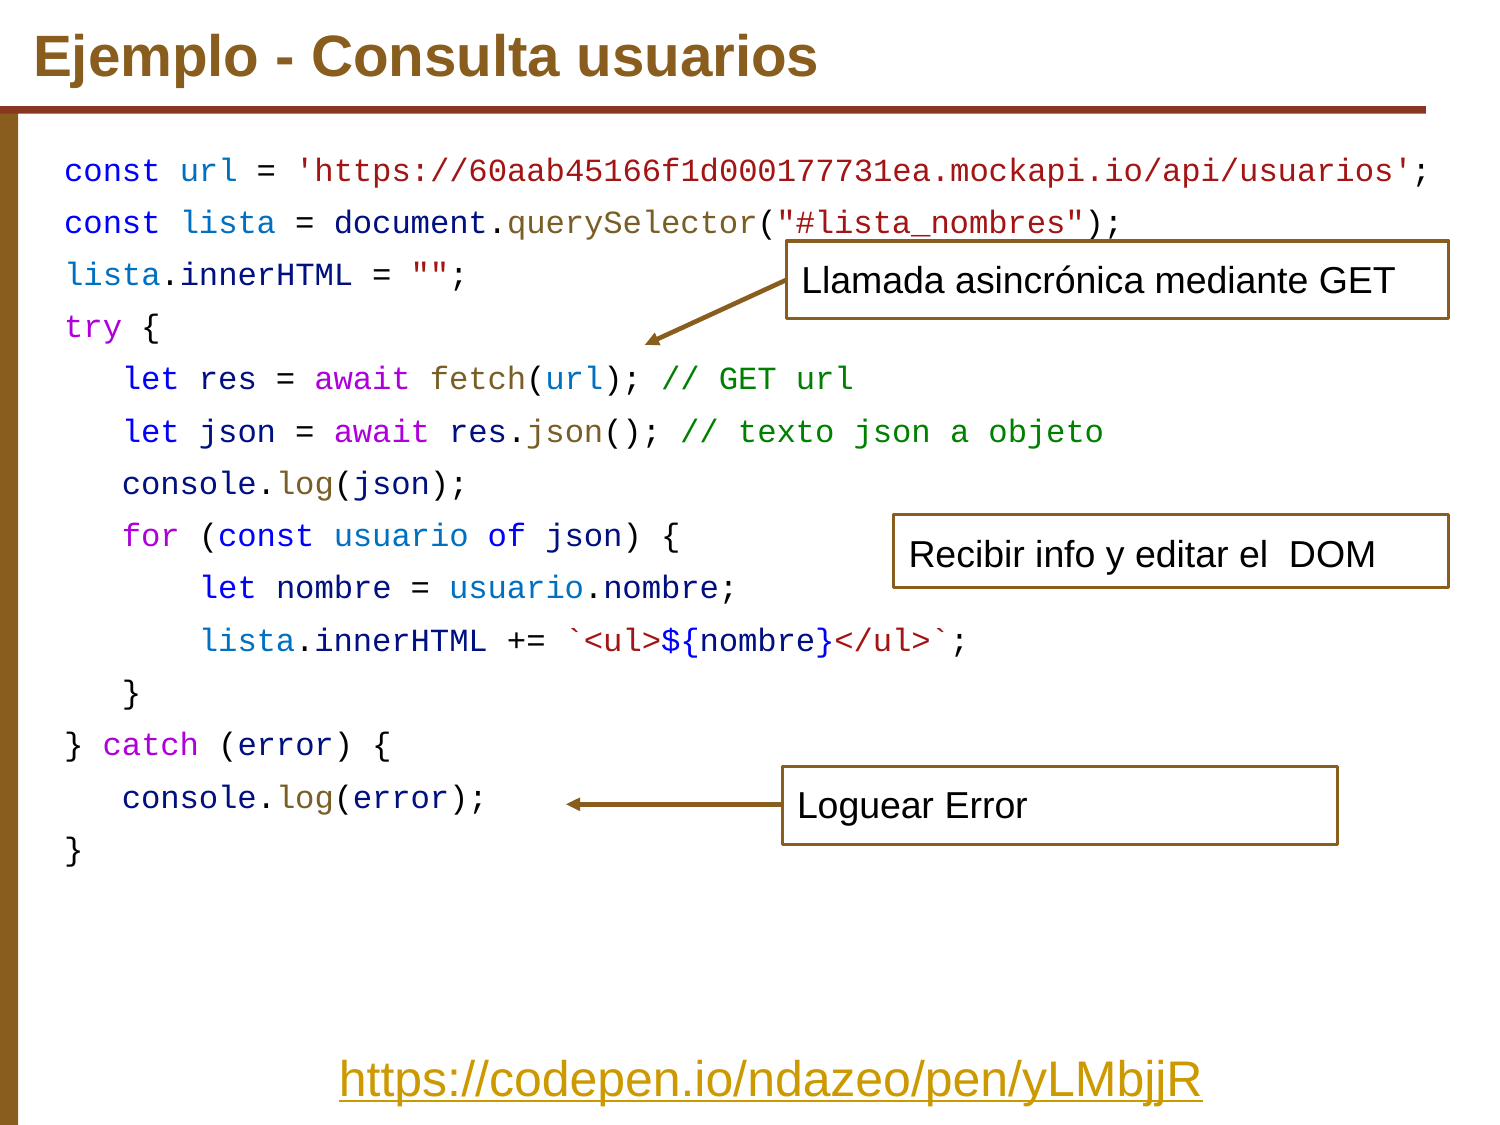

# Ejemplo - Consulta usuarios
const url = 'https://60aab45166f1d000177731ea.mockapi.io/api/usuarios';
const lista = document.querySelector("#lista_nombres");
lista.innerHTML = "";
try {
   let res = await fetch(url); // GET url
   let json = await res.json(); // texto json a objeto
   console.log(json);
   for (const usuario of json) {
       let nombre = usuario.nombre;
       lista.innerHTML += `<ul>${nombre}</ul>`;
   }
} catch (error) {
   console.log(error);
}
Llamada asincrónica mediante GET
Recibir info y editar el  DOM
Loguear Error
https://codepen.io/ndazeo/pen/yLMbjjR